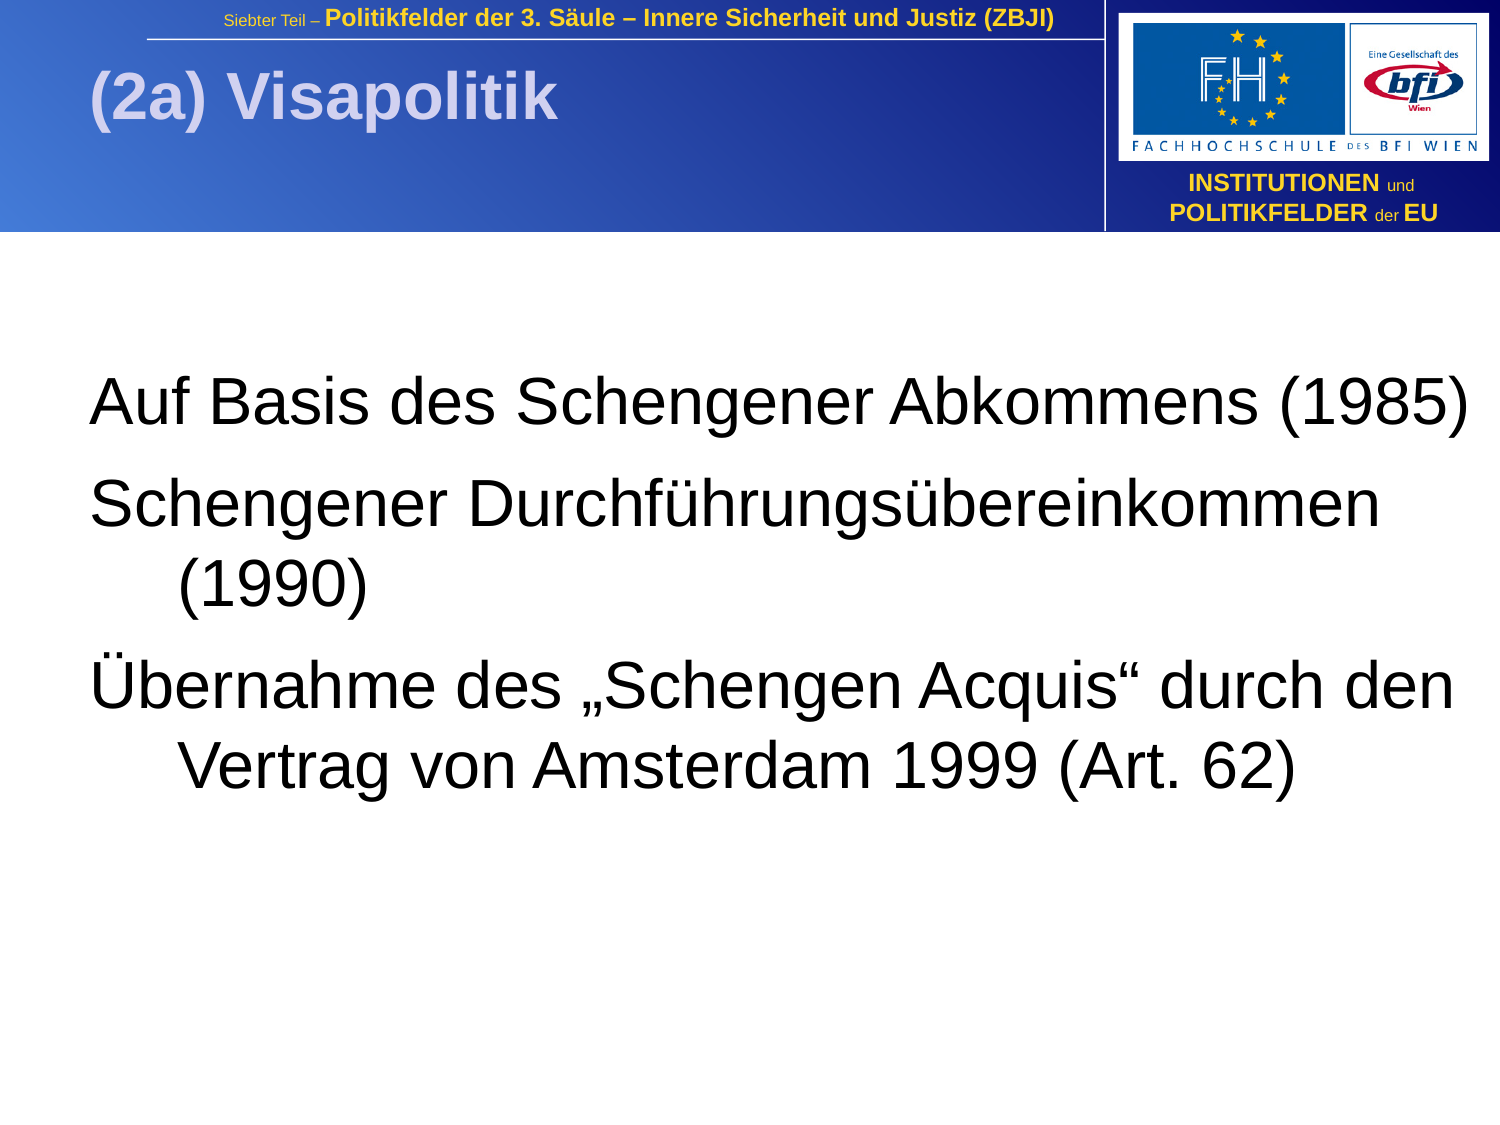

(2a) Visapolitik
Auf Basis des Schengener Abkommens (1985)

Schengener Durchführungsübereinkommen (1990)

Übernahme des „Schengen Acquis“ durch den Vertrag von Amsterdam 1999 (Art. 62)